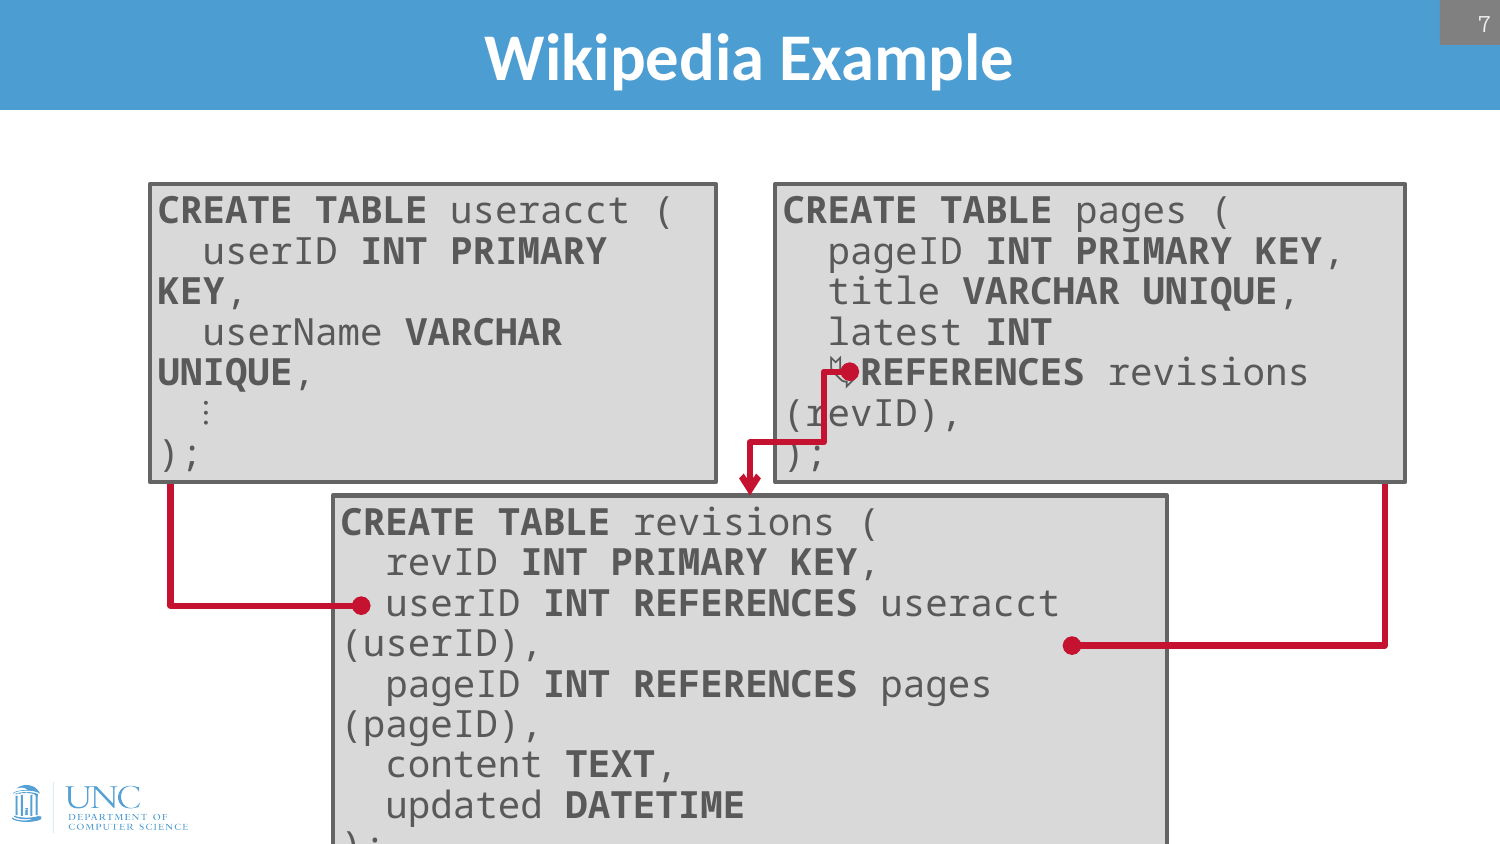

7
# Wikipedia Example
CREATE TABLE useracct (
  userID INT PRIMARY KEY,
  userName VARCHAR UNIQUE,
  ⋮
);

CREATE TABLE pages (
  pageID INT PRIMARY KEY,
  title VARCHAR UNIQUE,
  latest INT
  ⮱REFERENCES revisions (revID),
);

CREATE TABLE revisions (
  revID INT PRIMARY KEY,
  userID INT REFERENCES useracct (userID),
  pageID INT REFERENCES pages (pageID),
  content TEXT,
  updated DATETIME
);